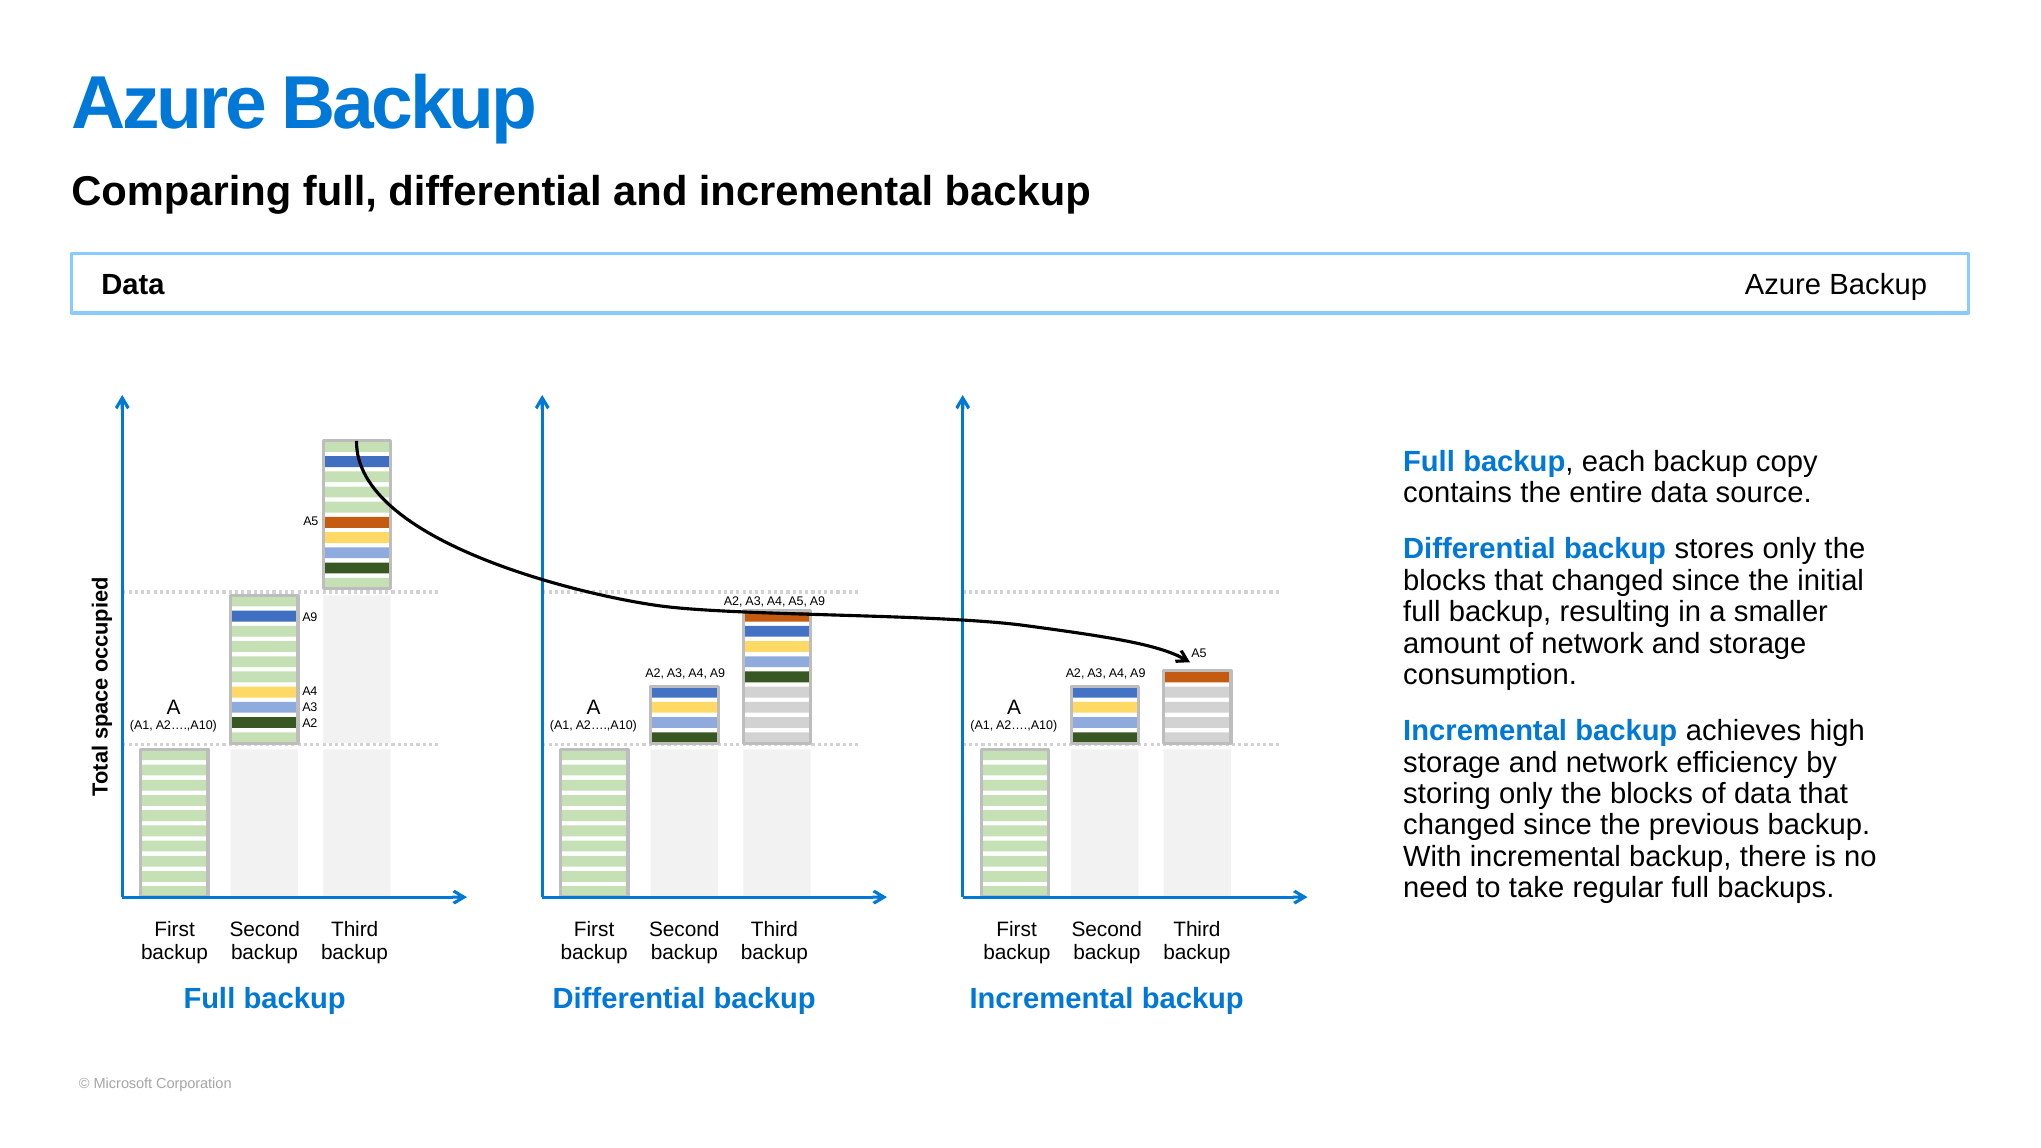

# Azure Backup
Comparing full, differential and incremental backup
Data
Azure Backup

A5

A9
A4
A
(A1, A2….,A10)
A3
A2

Total space occupied
First backup
Second backup
Third backup
Full backup
A2, A3, A4, A5, A9

A2, A3, A4, A9

A
(A1, A2….,A10)

First backup
Second backup
Third backup
Differential backup
A5
A2, A3, A4, A9

A
(A1, A2….,A10)

First backup
Second backup
Third backup
Incremental backup
Full backup, each backup copy contains the entire data source.
Differential backup stores only the blocks that changed since the initial full backup, resulting in a smaller amount of network and storage consumption.
Incremental backup achieves high storage and network efficiency by storing only the blocks of data that changed since the previous backup. With incremental backup, there is no need to take regular full backups.